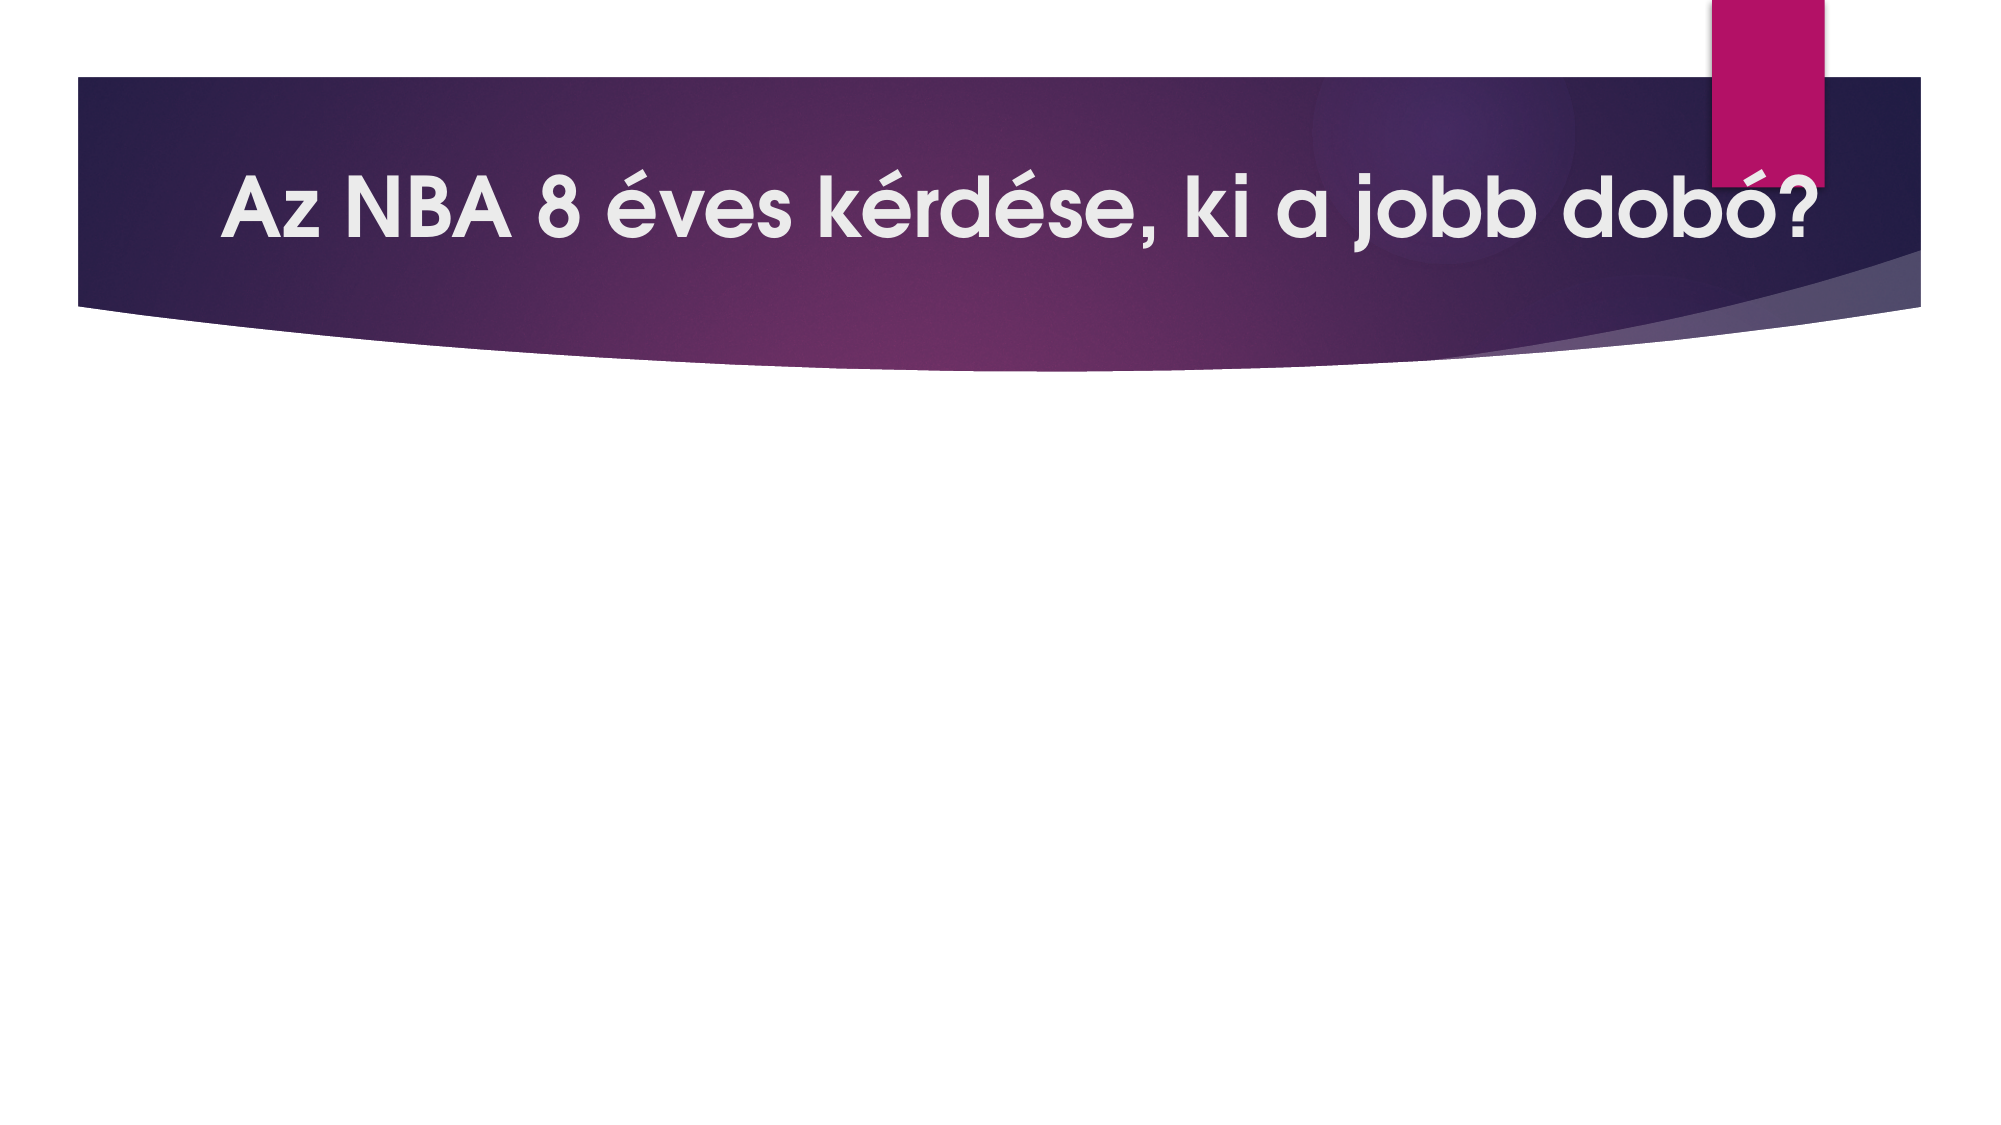

# Az NBA 8 éves kérdése, ki a jobb dobó?